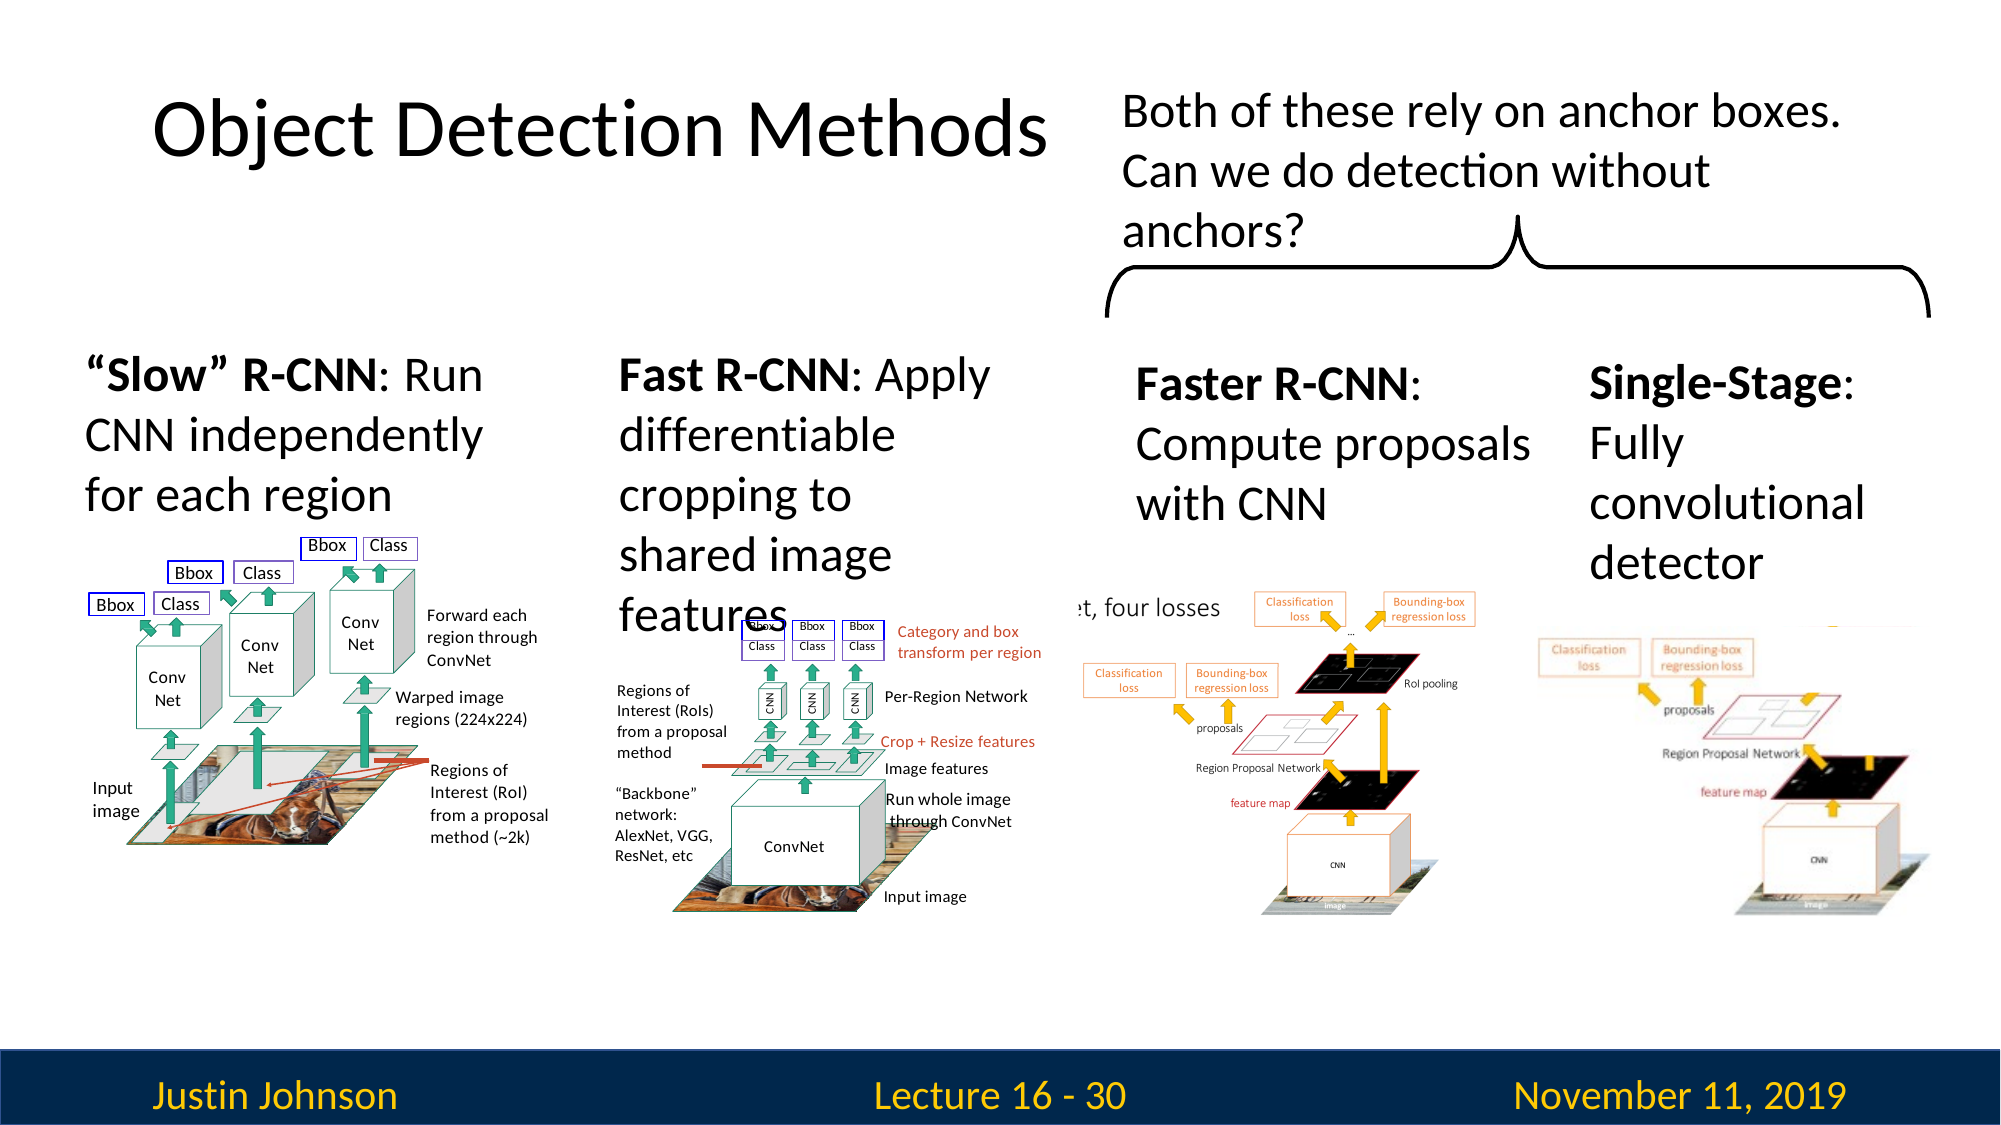

# Object Detection Methods
Both of these rely on anchor boxes. Can we do detection without anchors?

“Slow” R-CNN: Run CNN independently for each region
Fast R-CNN: Apply differentiable cropping to shared image features
Single-Stage:   Fully convolutional detector
Faster R-CNN: Compute proposals with CNN
| Bbox |  | Class |
| --- | --- | --- |
Bbox
Class

Class

Bbox
Forward each region through ConvNet
Warped image regions (224x224)
Conv Net

Category and box transform per region

| Bbox |  | Bbox |  | Bbox |
| --- | --- | --- | --- | --- |
| Class |  | Class |  | Class |

Conv Net

Conv Net

Regions of Interest (RoIs) from a proposal method

Per-Region Network

CNN
CNN
CNN

Crop + Resize features Image features
Run whole image through ConvNet

Regions of Interest (RoI) from a proposal method (~2k)

Input image

“Backbone” network: AlexNet, VGG, ResNet, etc

ConvNet
Input image
Justin Johnson
November 11, 2019
Lecture 16 - 30